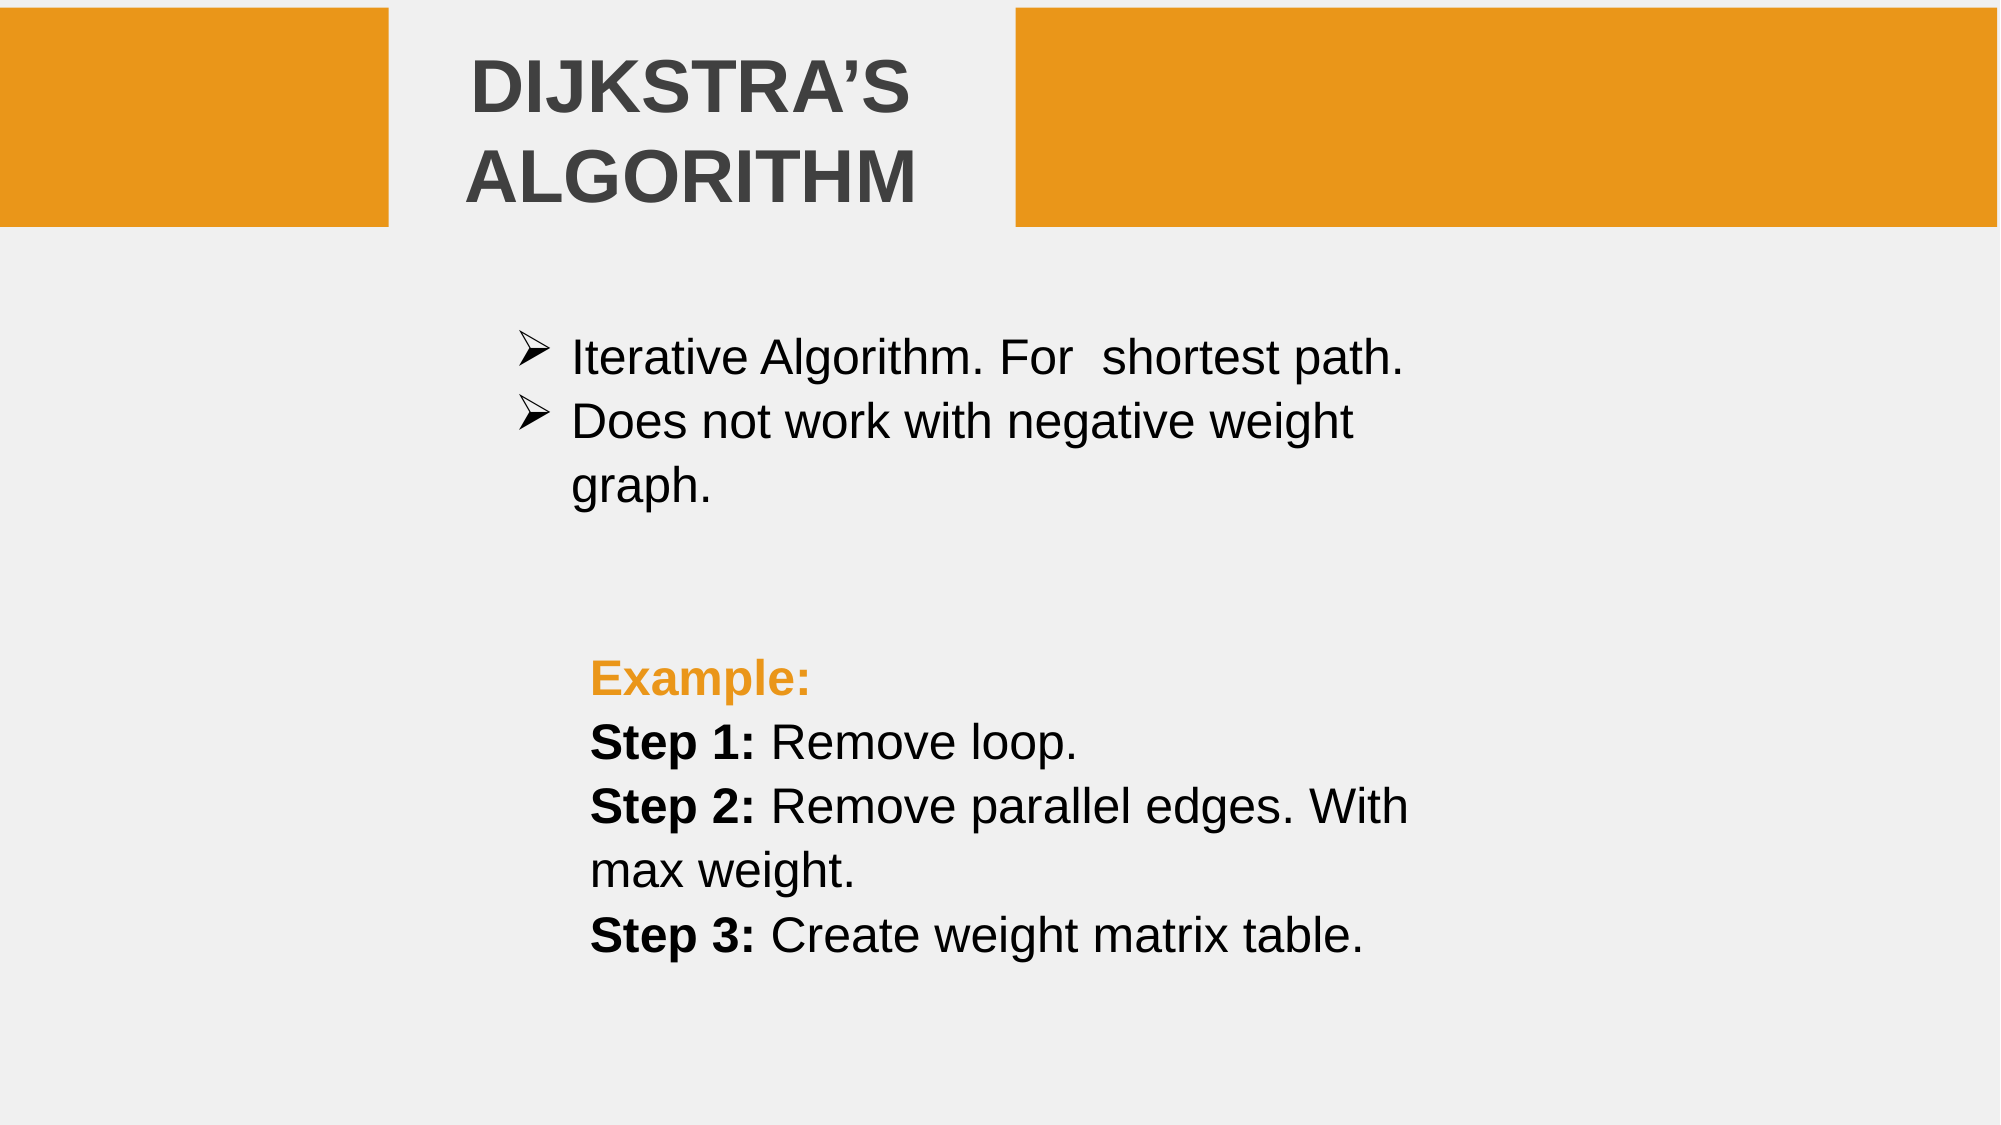

DIJKSTRA’S ALGORITHM

Iterative Algorithm. For  shortest path.
Does not work with negative weight graph.

Example:
Step 1: Remove loop.
Step 2: Remove parallel edges. With max weight.
Step 3: Create weight matrix table.